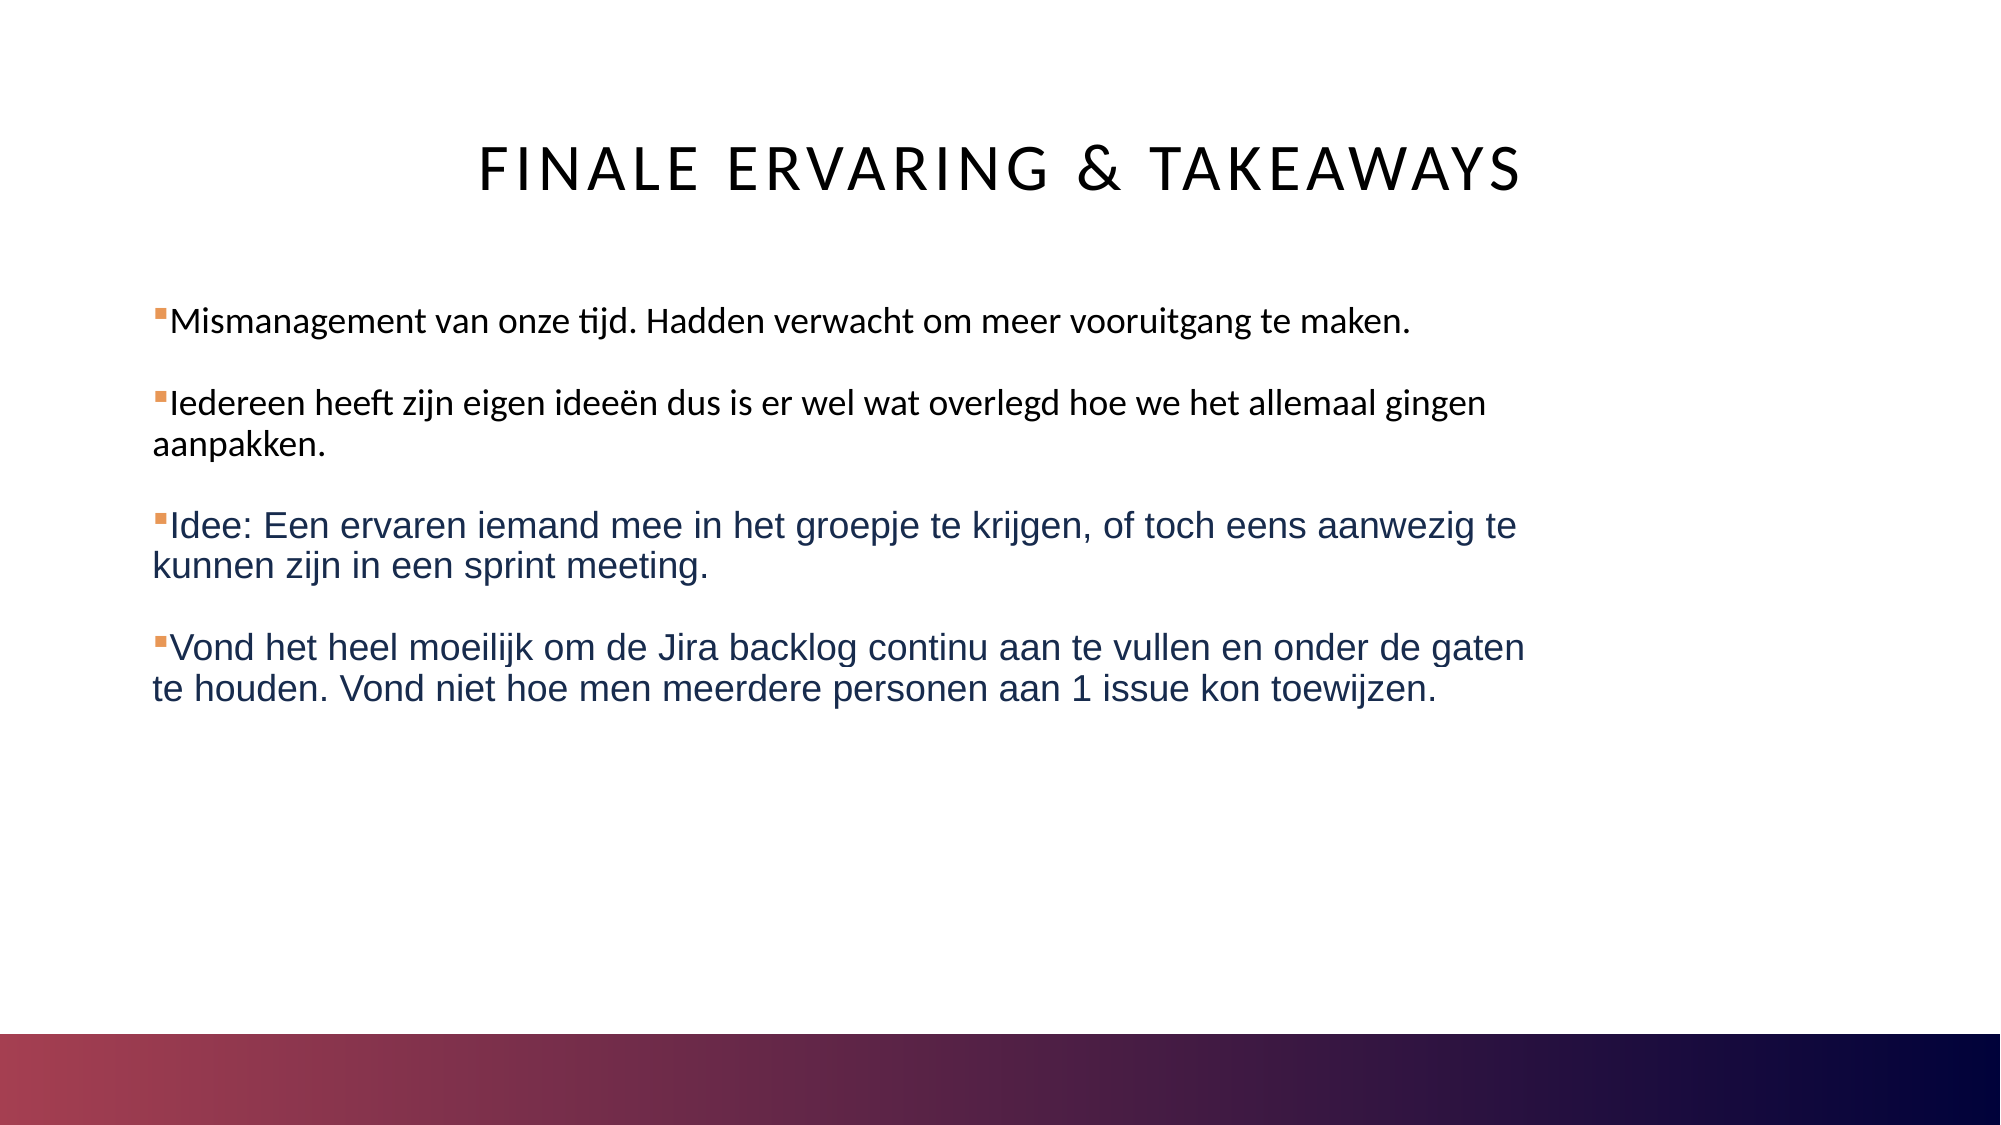

# FINALe Ervaring & TAKEAWAYS
Mismanagement van onze tijd. Hadden verwacht om meer vooruitgang te maken.
Iedereen heeft zijn eigen ideeën dus is er wel wat overlegd hoe we het allemaal gingen aanpakken.
Idee: Een ervaren iemand mee in het groepje te krijgen, of toch eens aanwezig te kunnen zijn in een sprint meeting.
Vond het heel moeilijk om de Jira backlog continu aan te vullen en onder de gaten te houden. Vond niet hoe men meerdere personen aan 1 issue kon toewijzen.